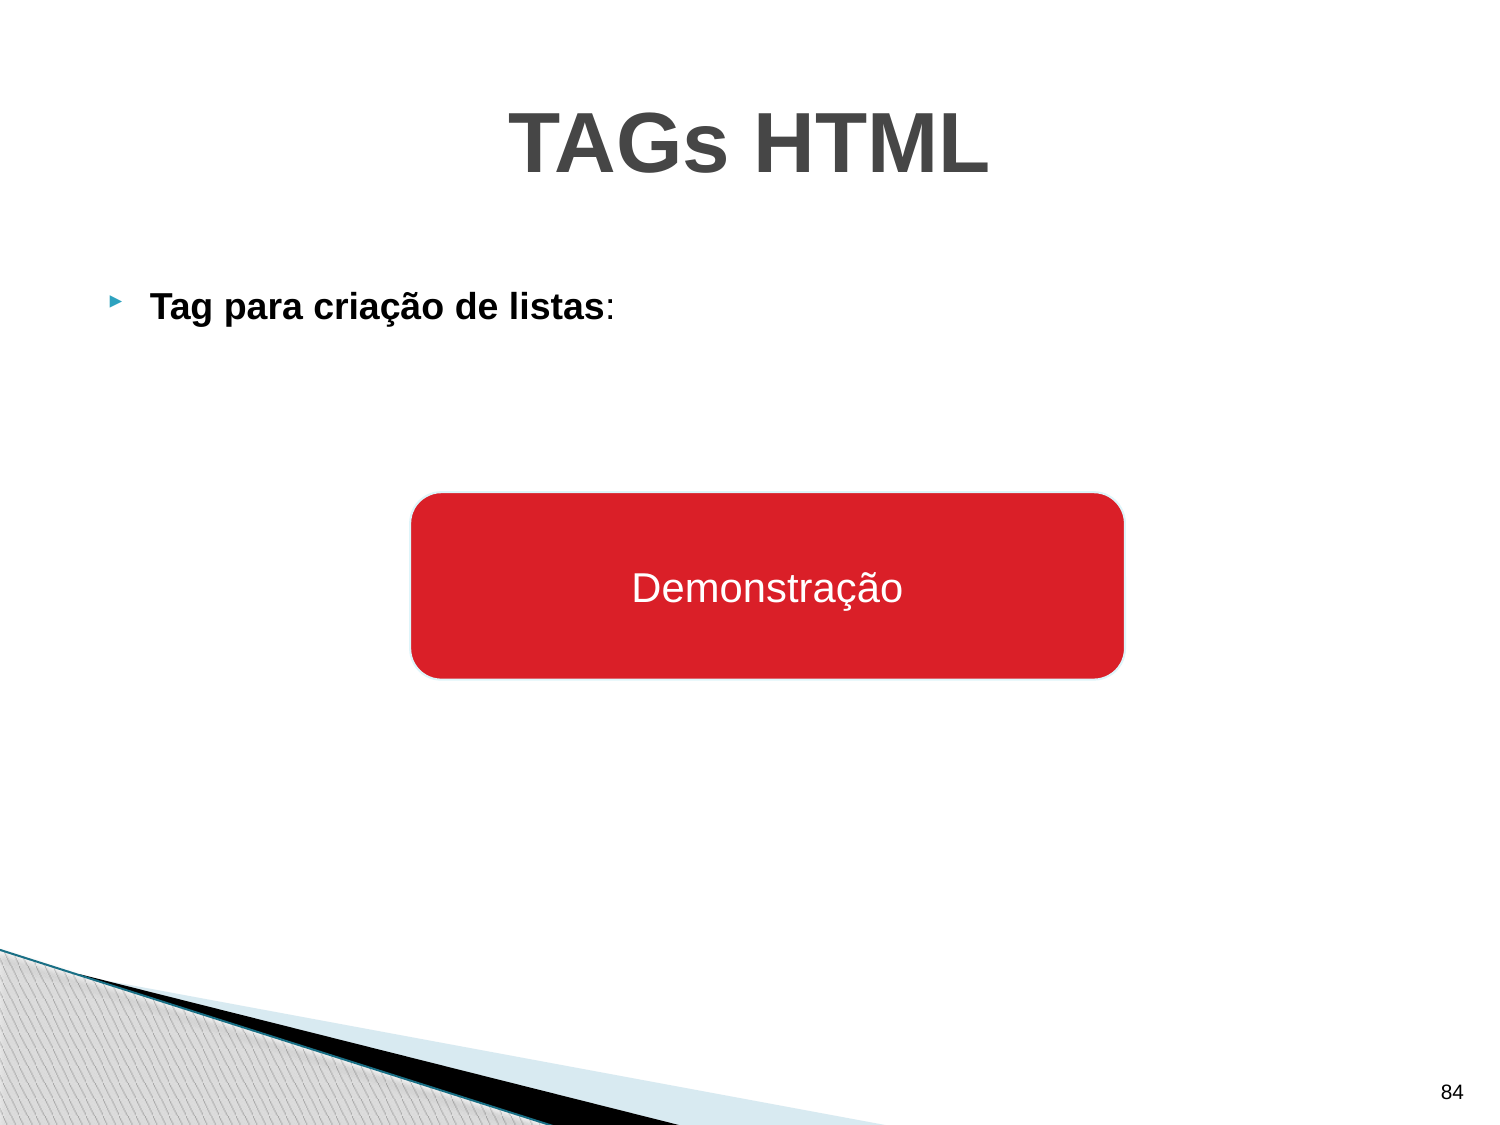

# TAGs HTML
Tag para criação de listas:

Demonstração
84